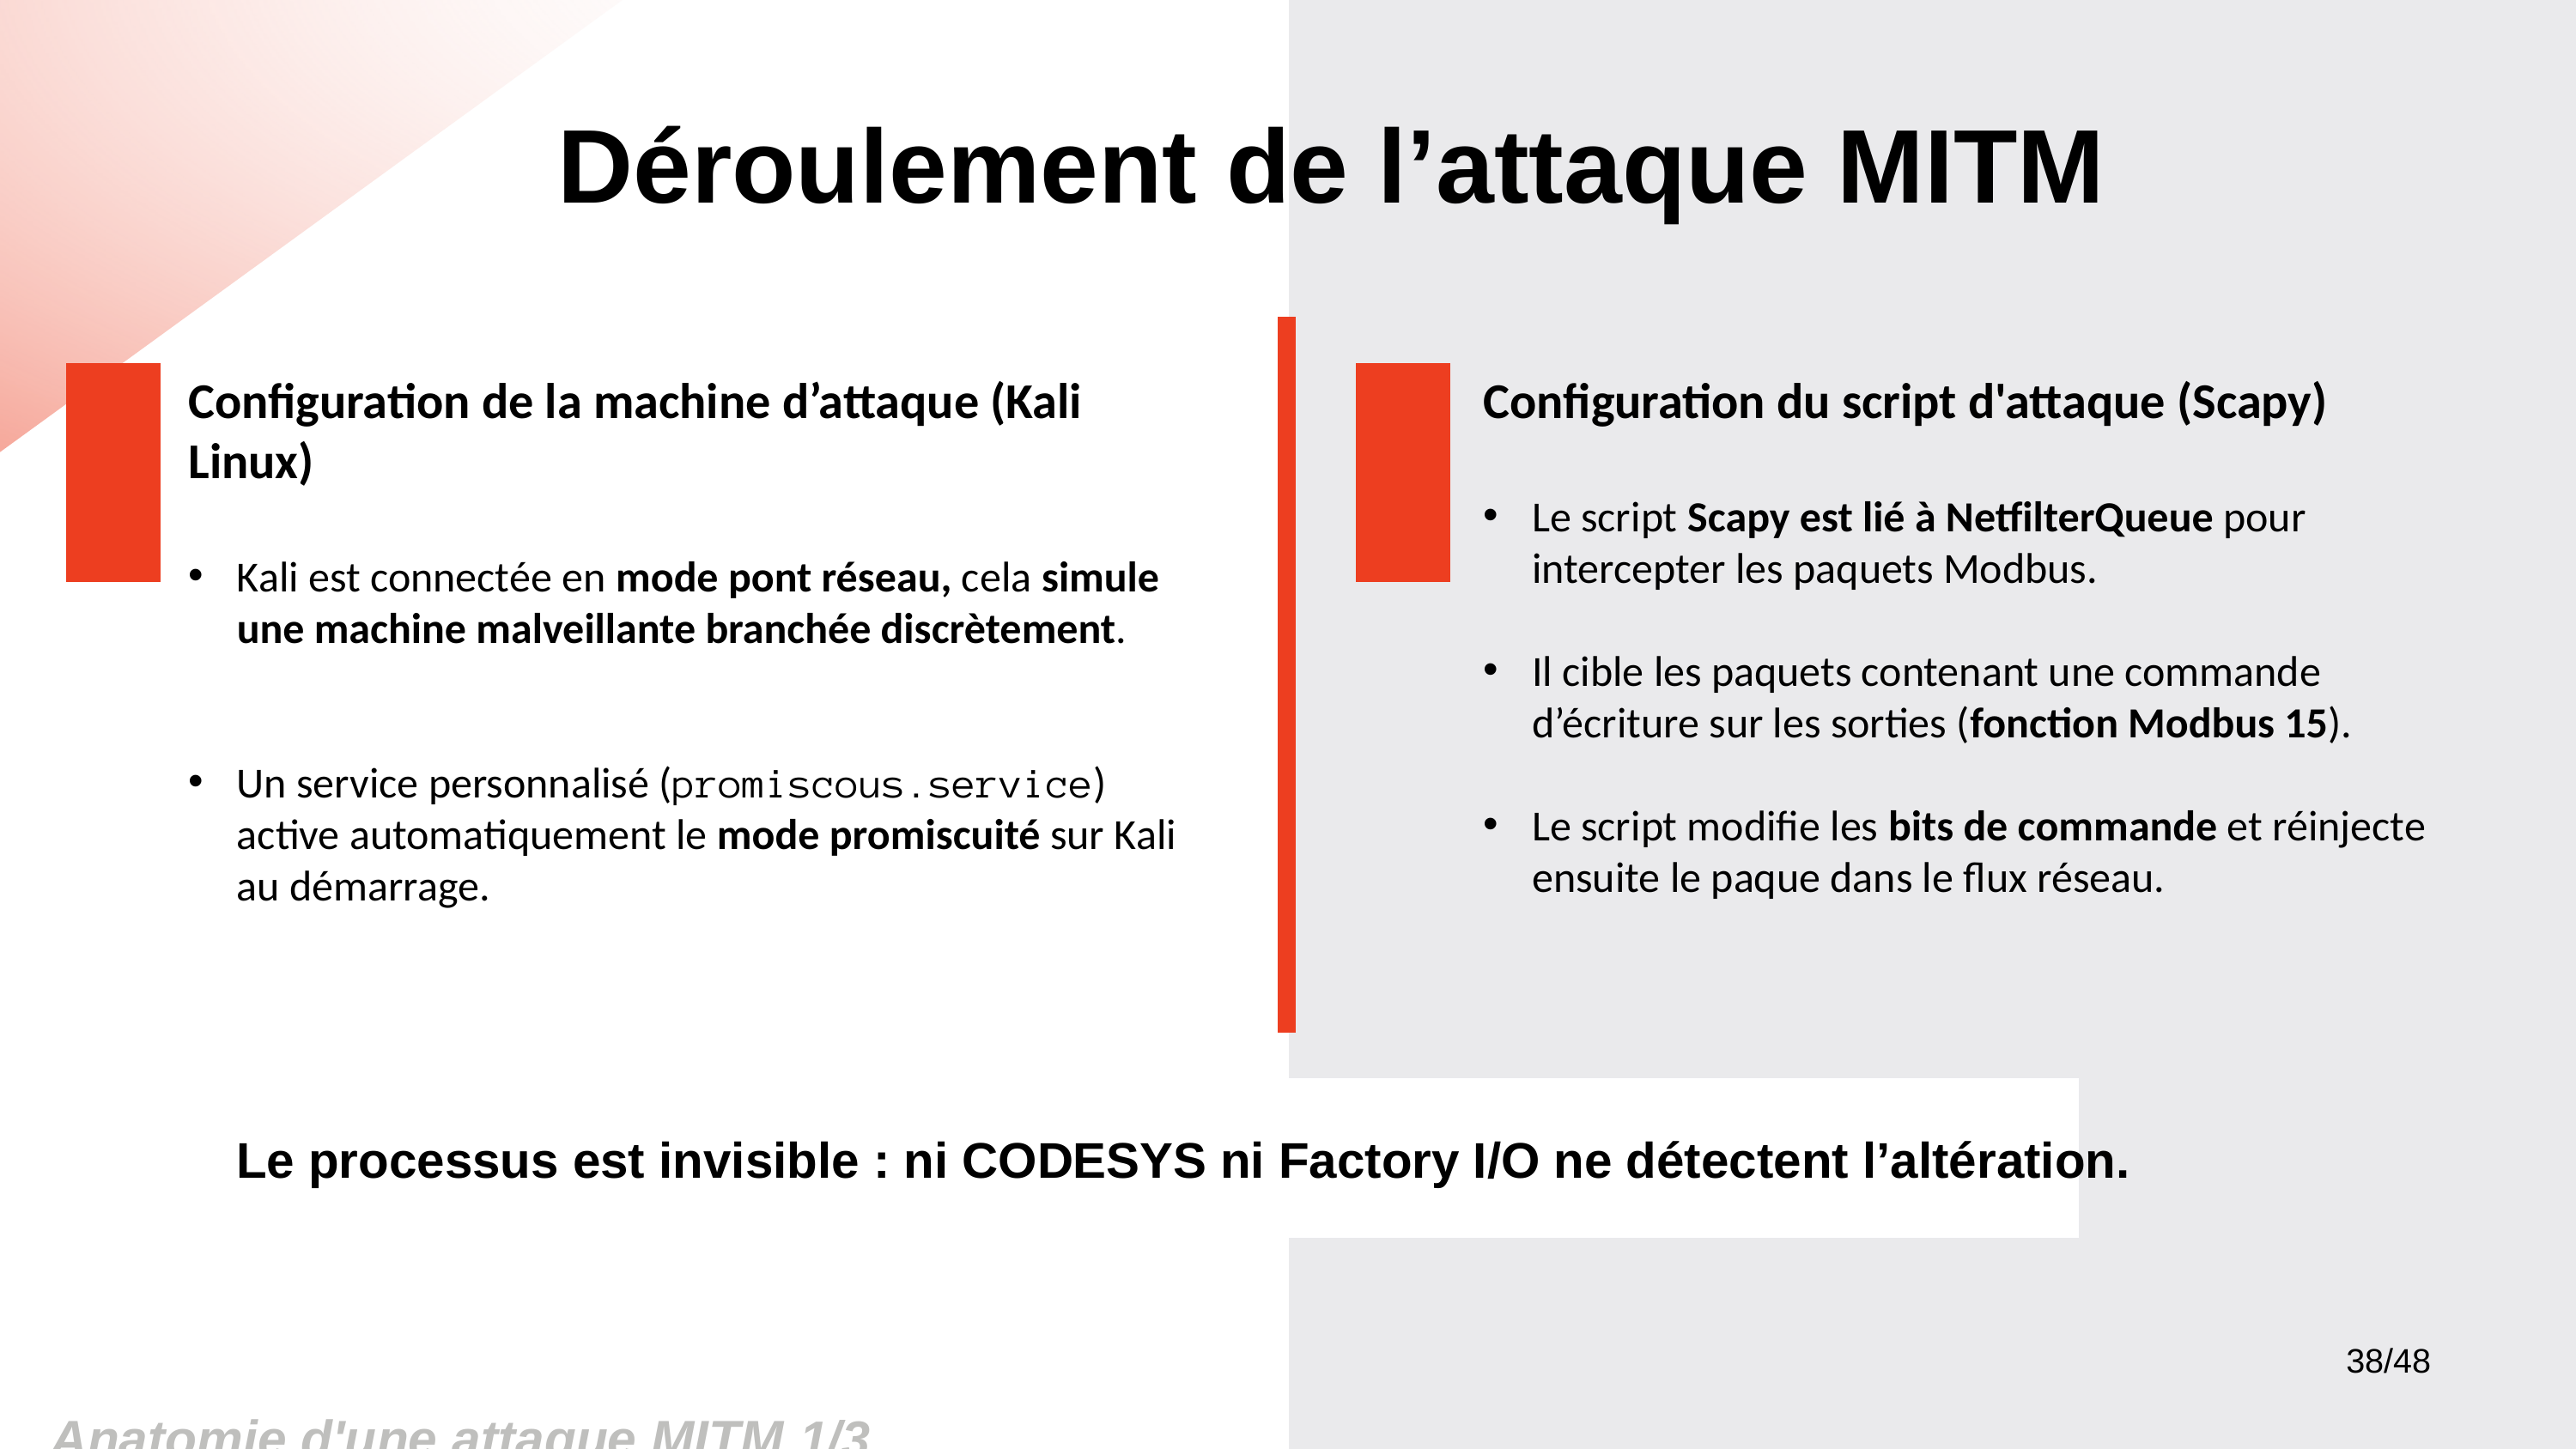

Déroulement de l’attaque MITM

Configuration du script d'attaque (Scapy)

Le script Scapy est lié à NetfilterQueue pour intercepter les paquets Modbus.

Il cible les paquets contenant une commande d’écriture sur les sorties (fonction Modbus 15).

Le script modifie les bits de commande et réinjecte ensuite le paque dans le flux réseau.

Configuration de la machine d’attaque (Kali Linux)

Kali est connectée en mode pont réseau, cela simule une machine malveillante branchée discrètement.

Un service personnalisé (promiscous.service) active automatiquement le mode promiscuité sur Kali au démarrage.

Le processus est invisible : ni CODESYS ni Factory I/O ne détectent l’altération.
38/48

Anatomie d'une attaque MITM 1/3